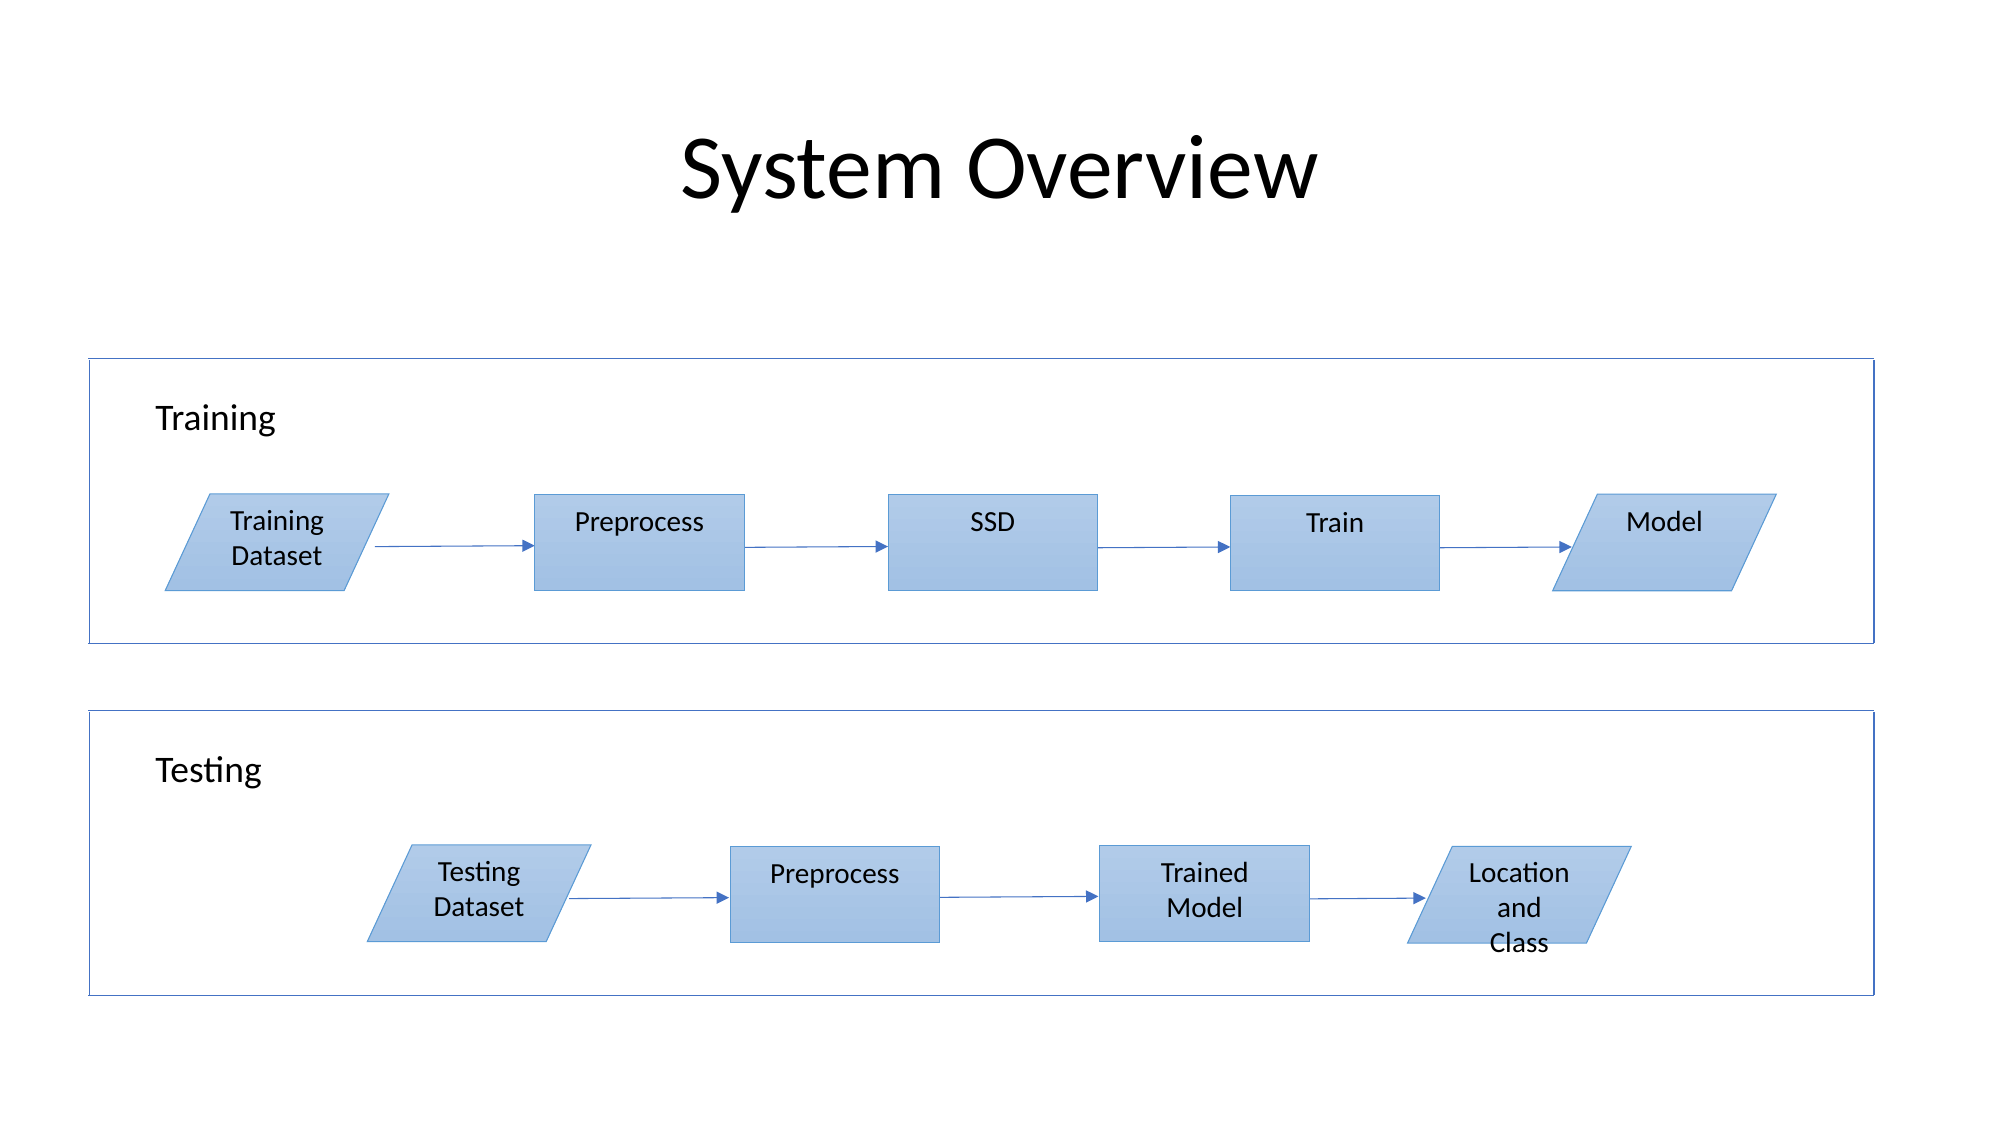

# System Overview
Training
Training Dataset

Model

Preprocess

SSD

Train

Testing
Testing Dataset

Trained
Model

Location and Class

Preprocess